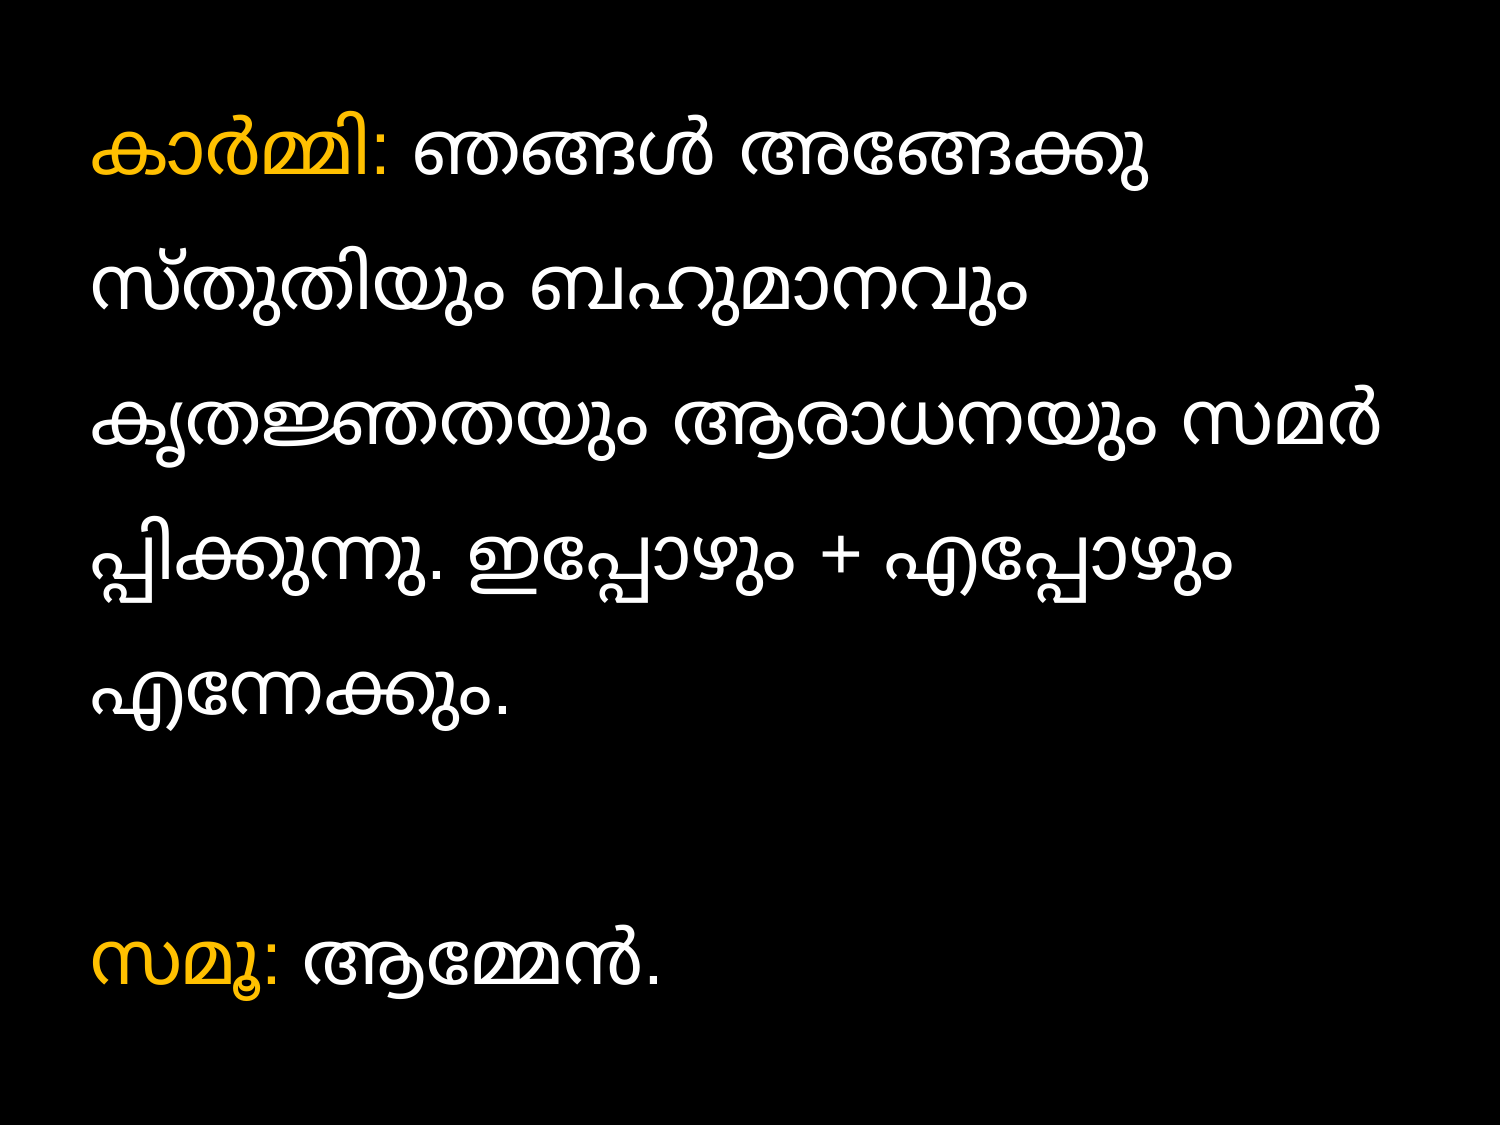

കാര്‍മ്മി: ഞങ്ങള്‍ അങ്ങേക്കു സ്തുതിയും ബഹുമാനവും കൃതജ്ഞതയും ആരാധനയും സമര്‍പ്പിക്കുന്നു. ഇപ്പോഴും + എപ്പോഴും എന്നേക്കും.

സമൂ: ആമ്മേന്‍.